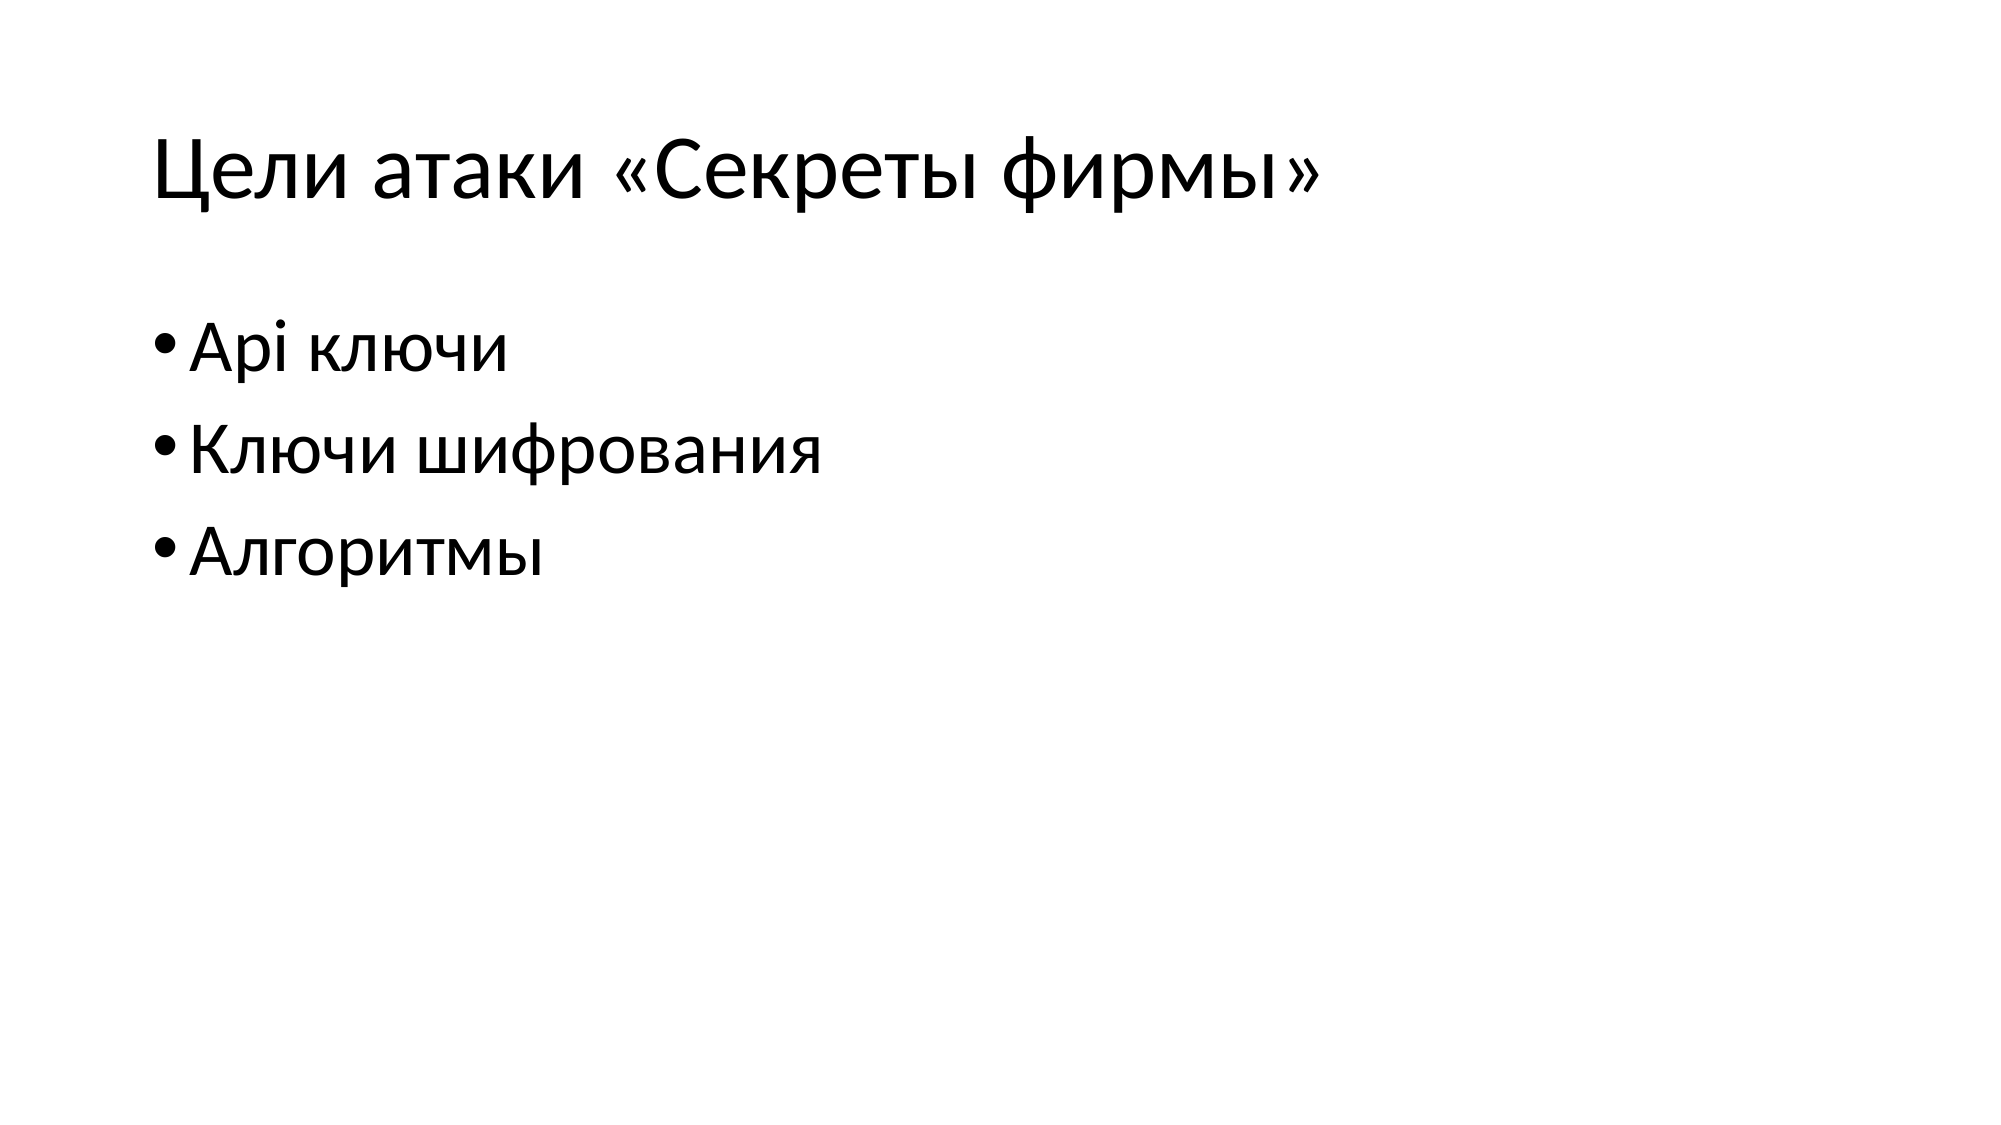

# Цели атаки «Секреты фирмы»
Api ключи
Ключи шифрования
Алгоритмы